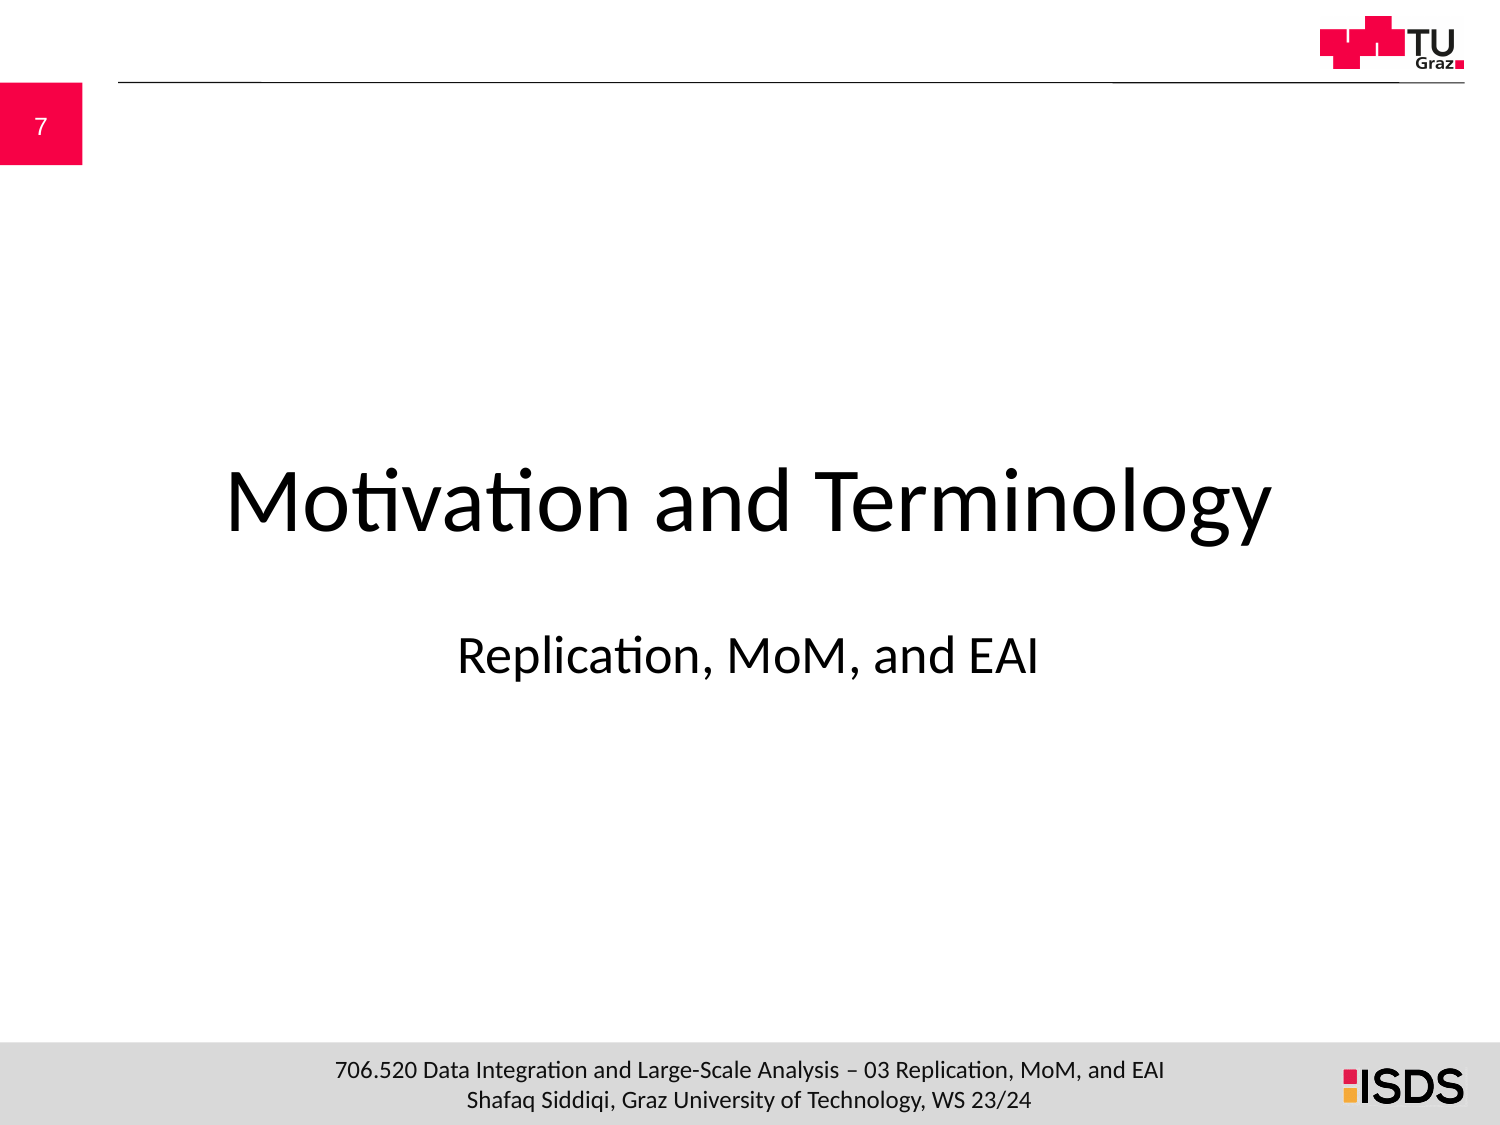

# Motivation and Terminology
Replication, MoM, and EAI